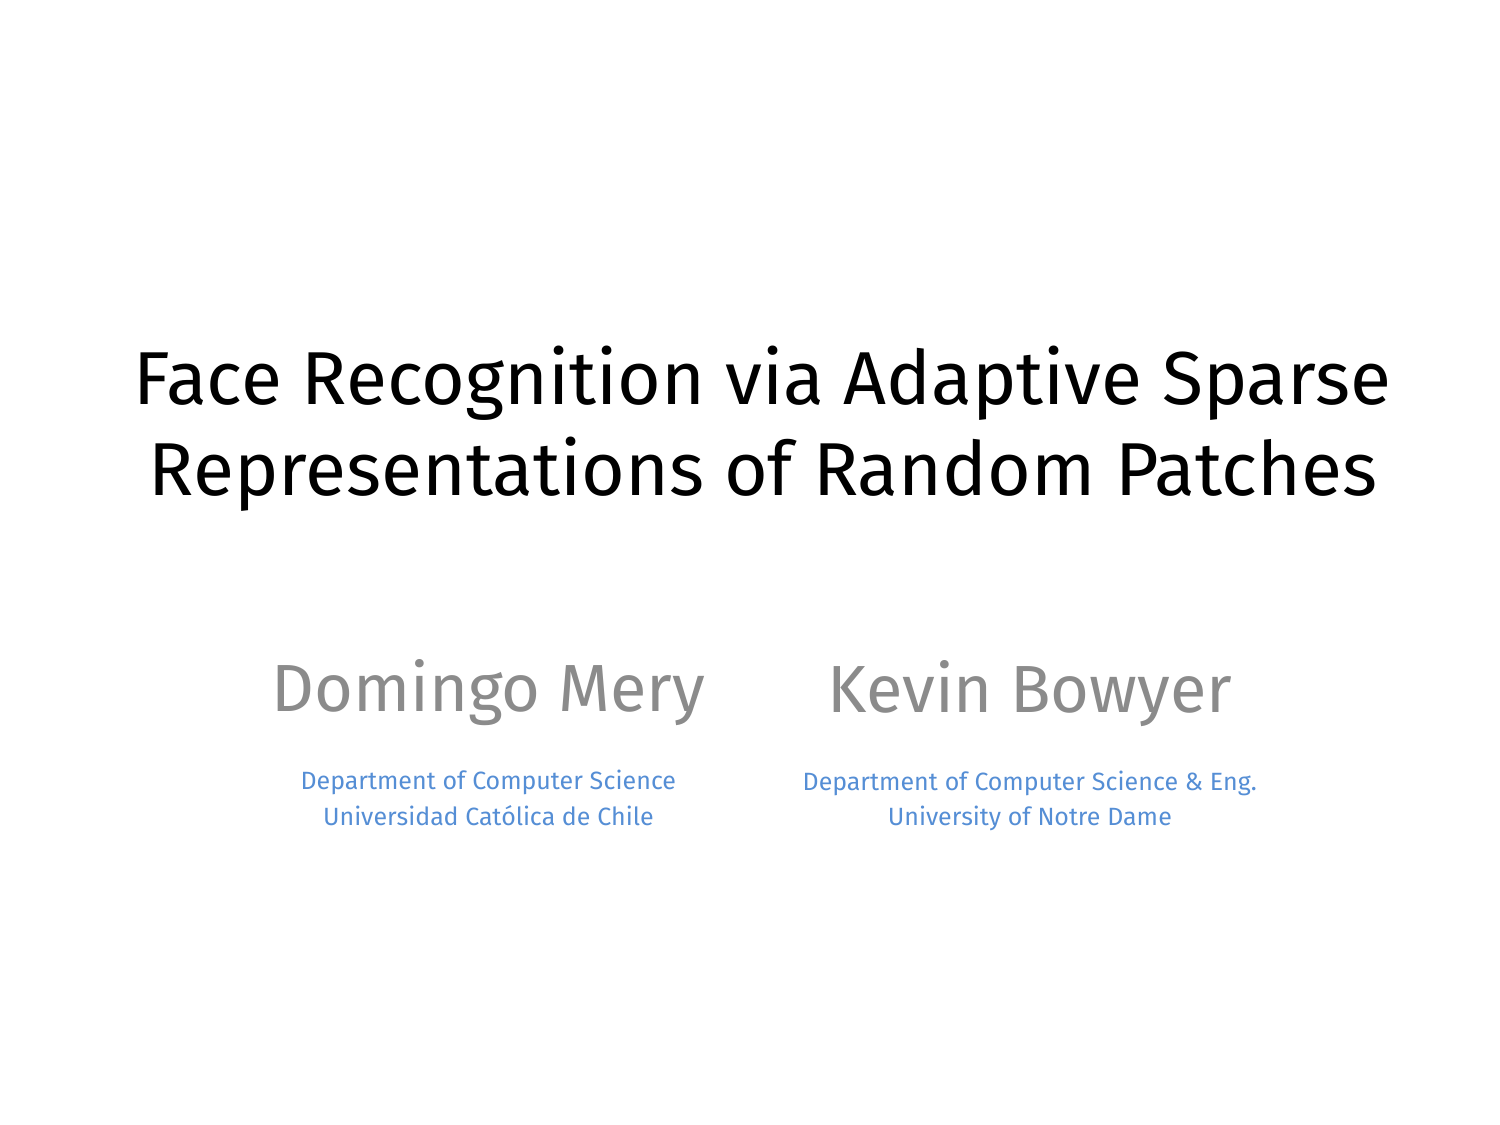

# Face Recognition via Adaptive Sparse Representations of Random Patches
Domingo Mery

Department of Computer Science
Universidad Católica de Chile

Kevin Bowyer

Department of Computer Science & Eng.
University of Notre Dame